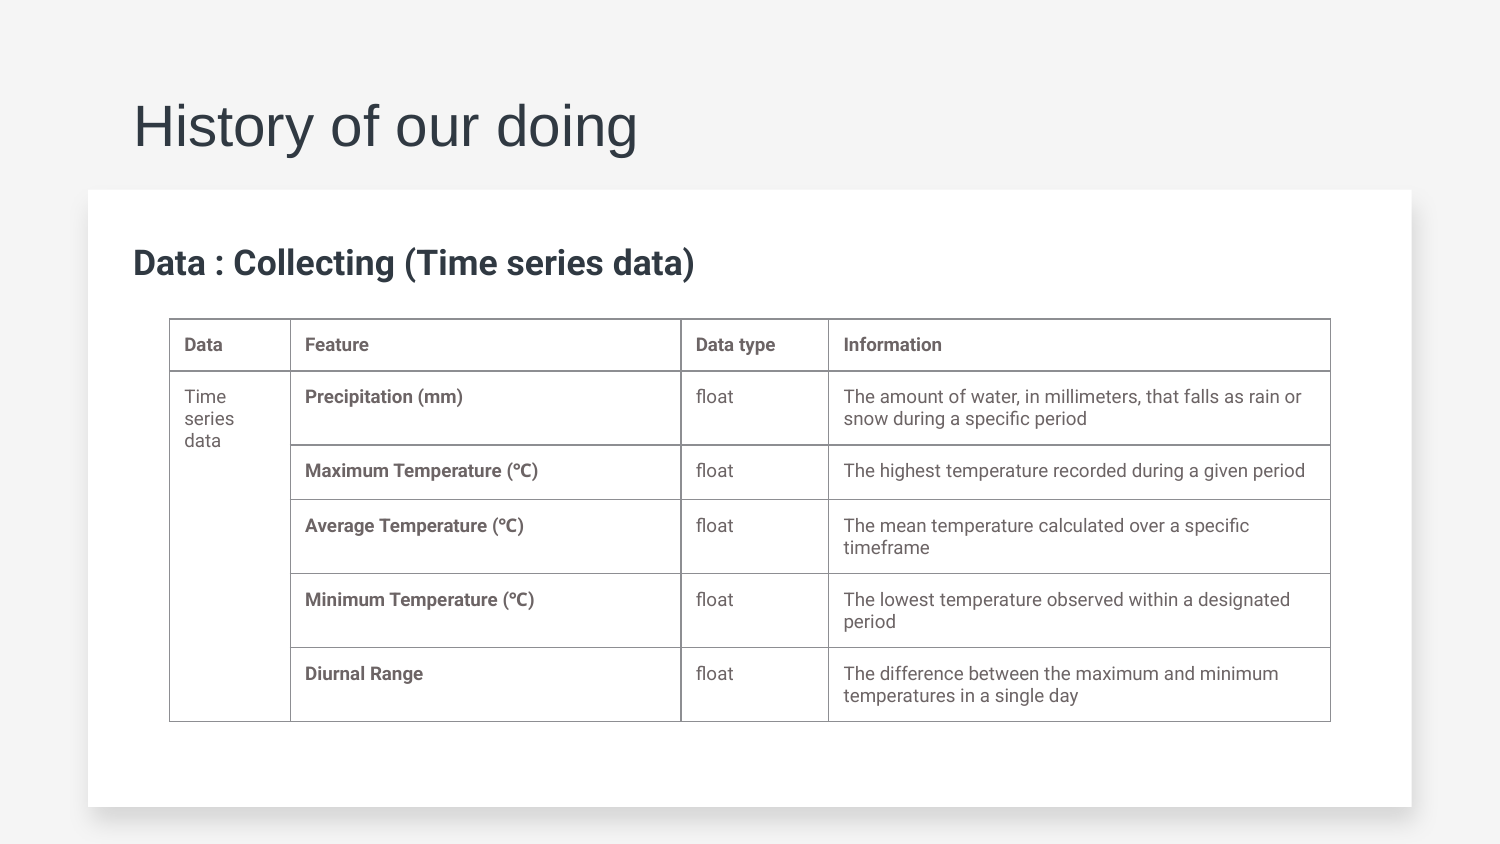

History of our doing

Data : Collecting (Time series data)
| Data | Feature | Data type | Information |
| --- | --- | --- | --- |
| Time series data | Precipitation (mm) | float | The amount of water, in millimeters, that falls as rain or snow during a specific period |
|  | Maximum Temperature (℃) | float | The highest temperature recorded during a given period |
|  | Average Temperature (℃) | float | The mean temperature calculated over a specific timeframe |
|  | Minimum Temperature (℃) | float | The lowest temperature observed within a designated period |
|  | Diurnal Range | float | The difference between the maximum and minimum temperatures in a single day |